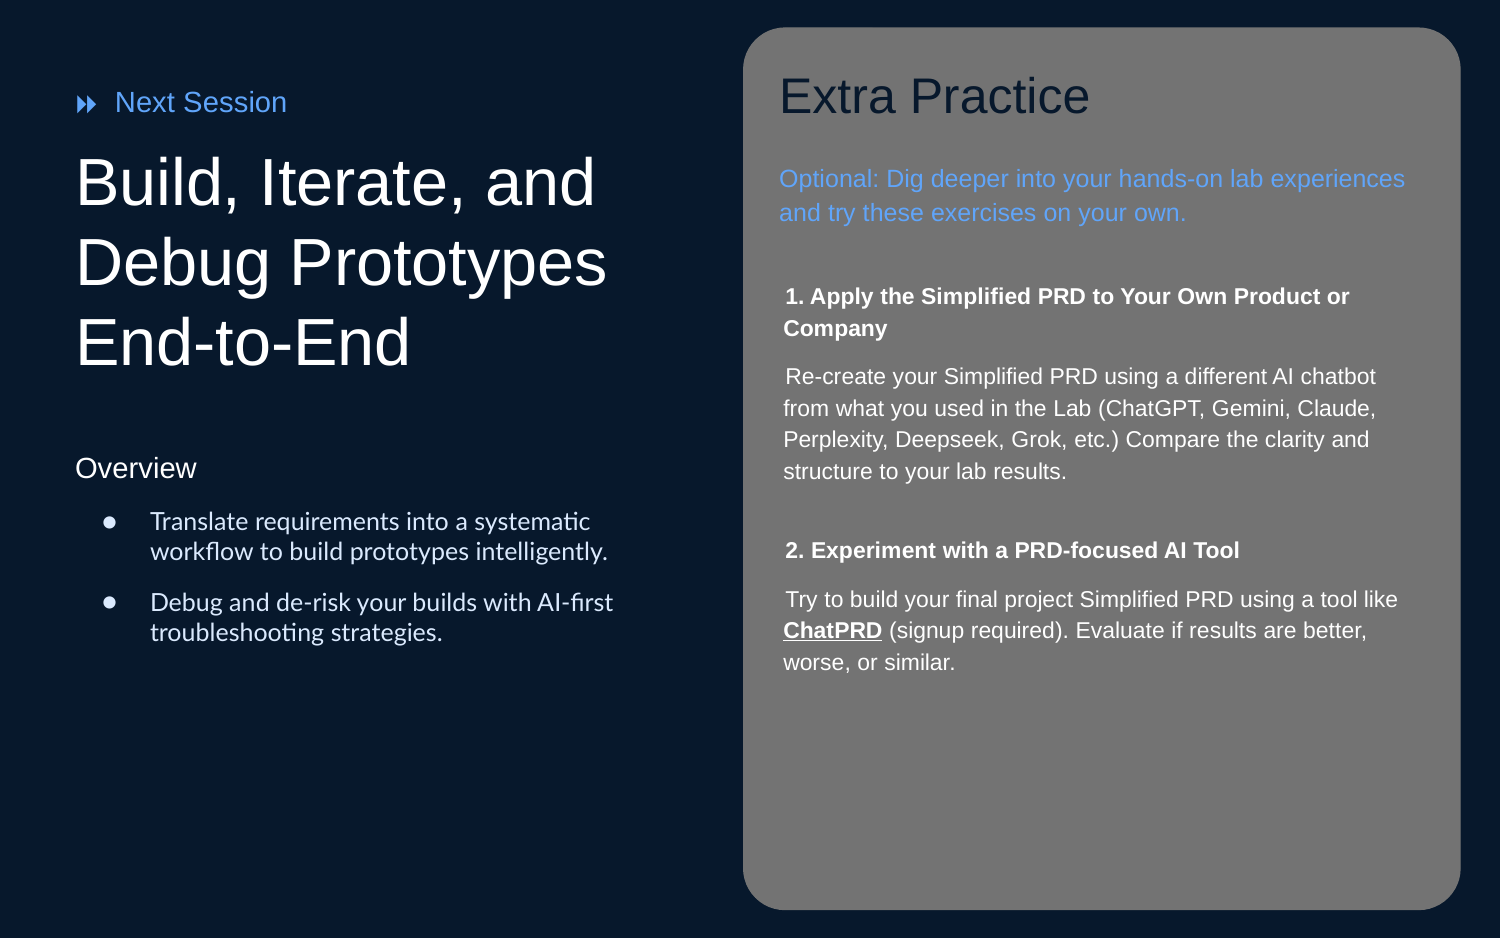

Extra Practice
Optional: Dig deeper into your hands-on lab experiences and try these exercises on your own.
1. Apply the Simplified PRD to Your Own Product or Company
Re-create your Simplified PRD using a different AI chatbot from what you used in the Lab (ChatGPT, Gemini, Claude, Perplexity, Deepseek, Grok, etc.) Compare the clarity and structure to your lab results.
2. Experiment with a PRD-focused AI Tool
Try to build your final project Simplified PRD using a tool like ChatPRD (signup required). Evaluate if results are better, worse, or similar.

⏩  Next Session
# Build, Iterate, and Debug Prototypes End-to-End
Overview
Translate requirements into a systematic workflow to build prototypes intelligently.
Debug and de-risk your builds with AI-first troubleshooting strategies.